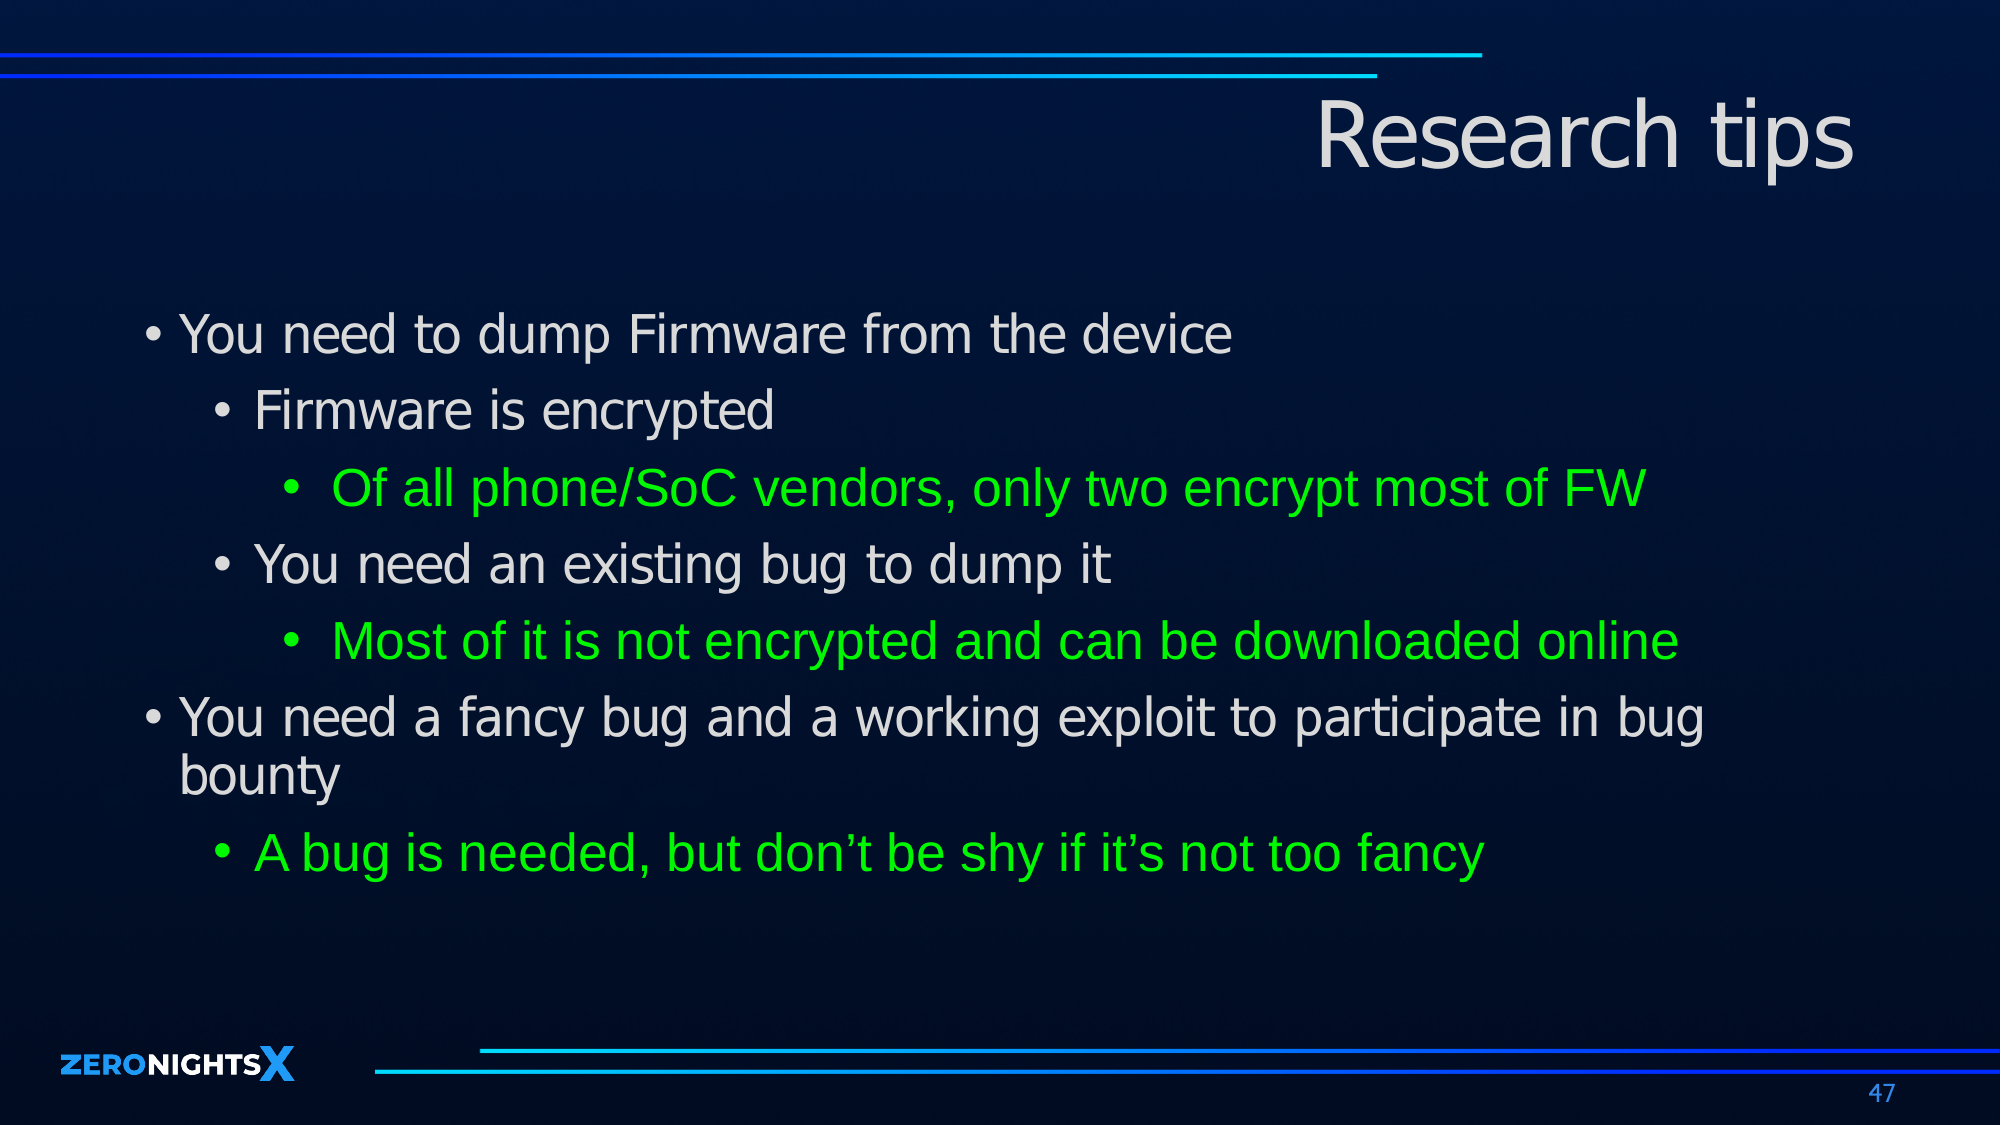

# Research tips
You need to dump Firmware from the device
Firmware is encrypted
Of all phone/SoC vendors, only two encrypt most of FW
You need an existing bug to dump it
Most of it is not encrypted and can be downloaded online
You need a fancy bug and a working exploit to participate in bug bounty
A bug is needed, but don’t be shy if it’s not too fancy
47